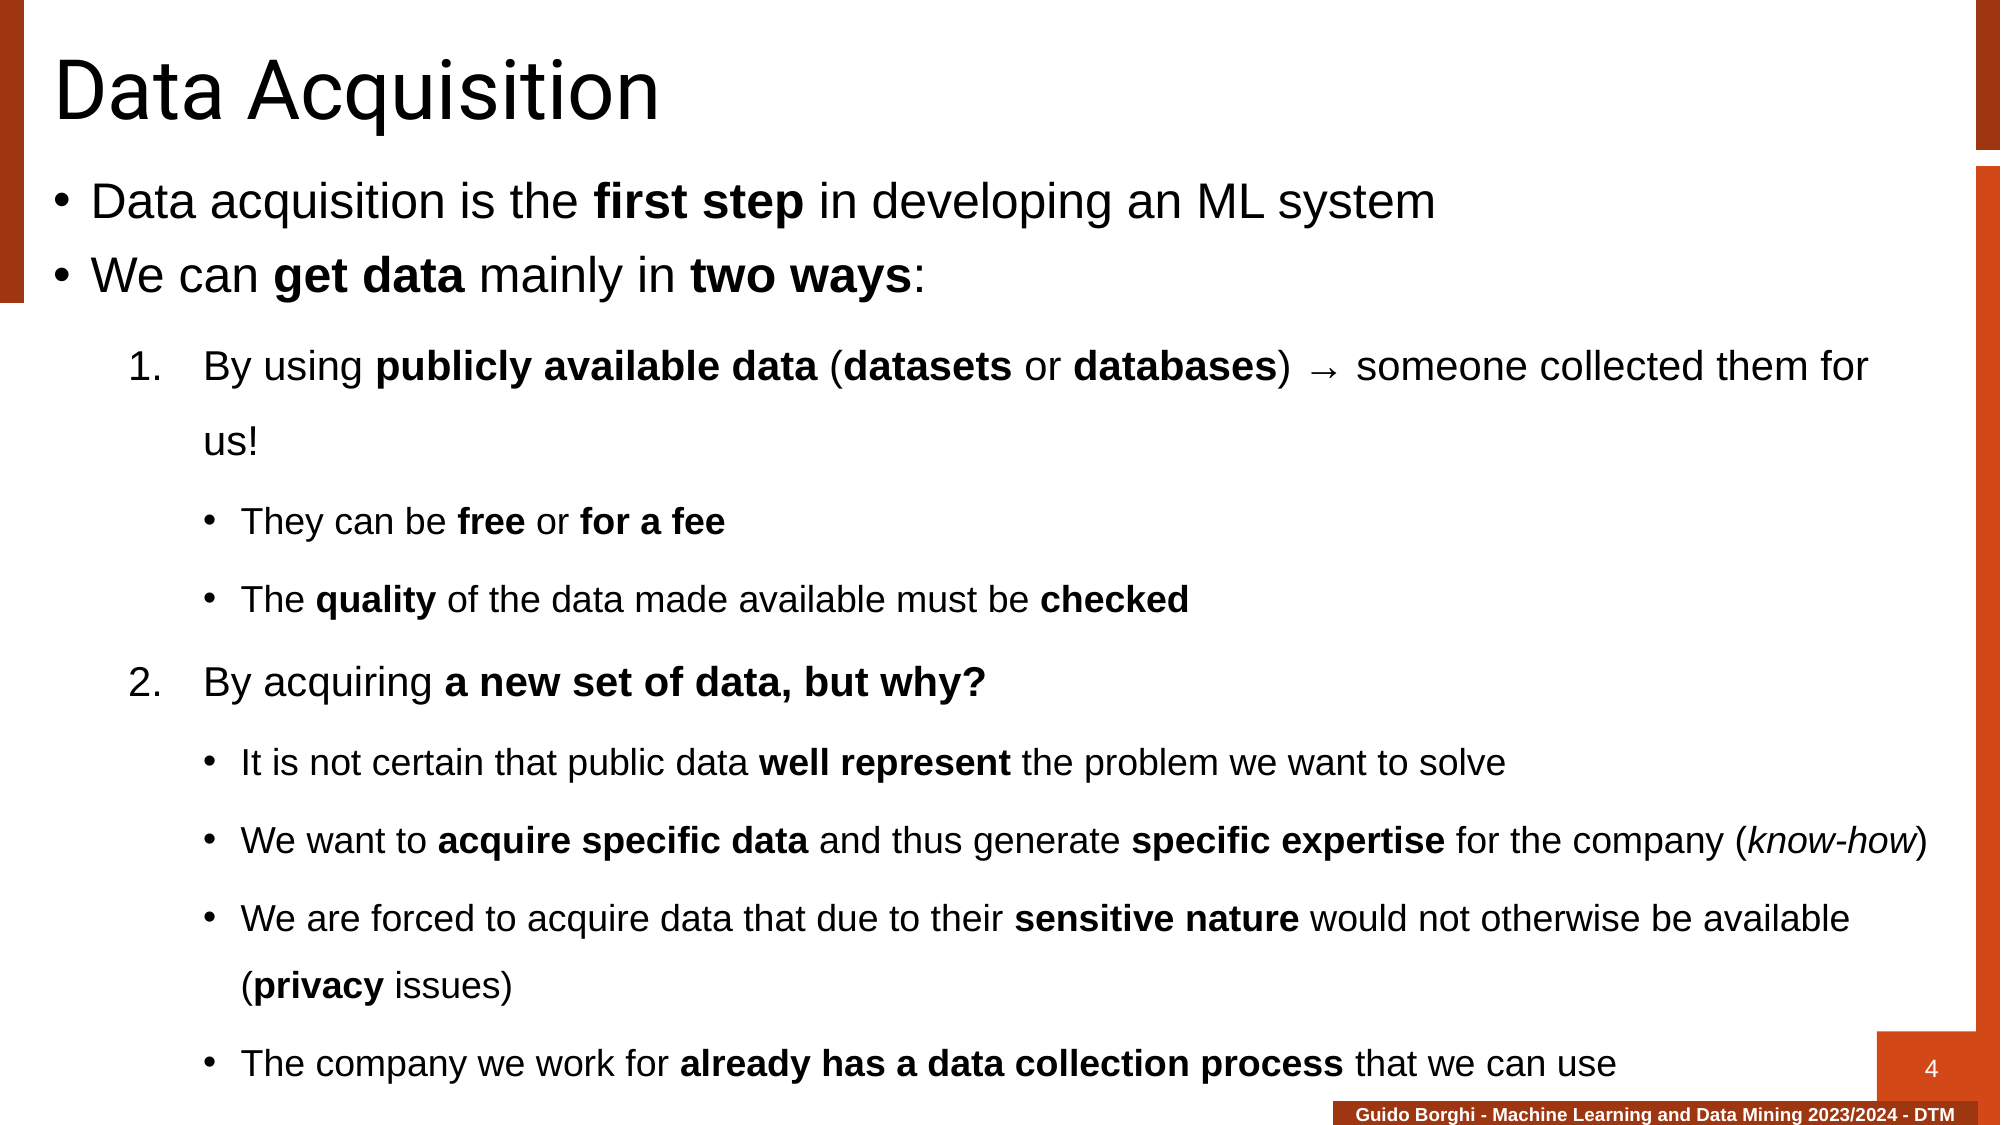

# Data Acquisition
Data acquisition is the first step in developing an ML system
We can get data mainly in two ways:
By using publicly available data (datasets or databases) → someone collected them for us!
They can be free or for a fee
The quality of the data made available must be checked
By acquiring a new set of data, but why?
It is not certain that public data well represent the problem we want to solve
We want to acquire specific data and thus generate specific expertise for the company (know-how)
We are forced to acquire data that due to their sensitive nature would not otherwise be available (privacy issues)
The company we work for already has a data collection process that we can use

4